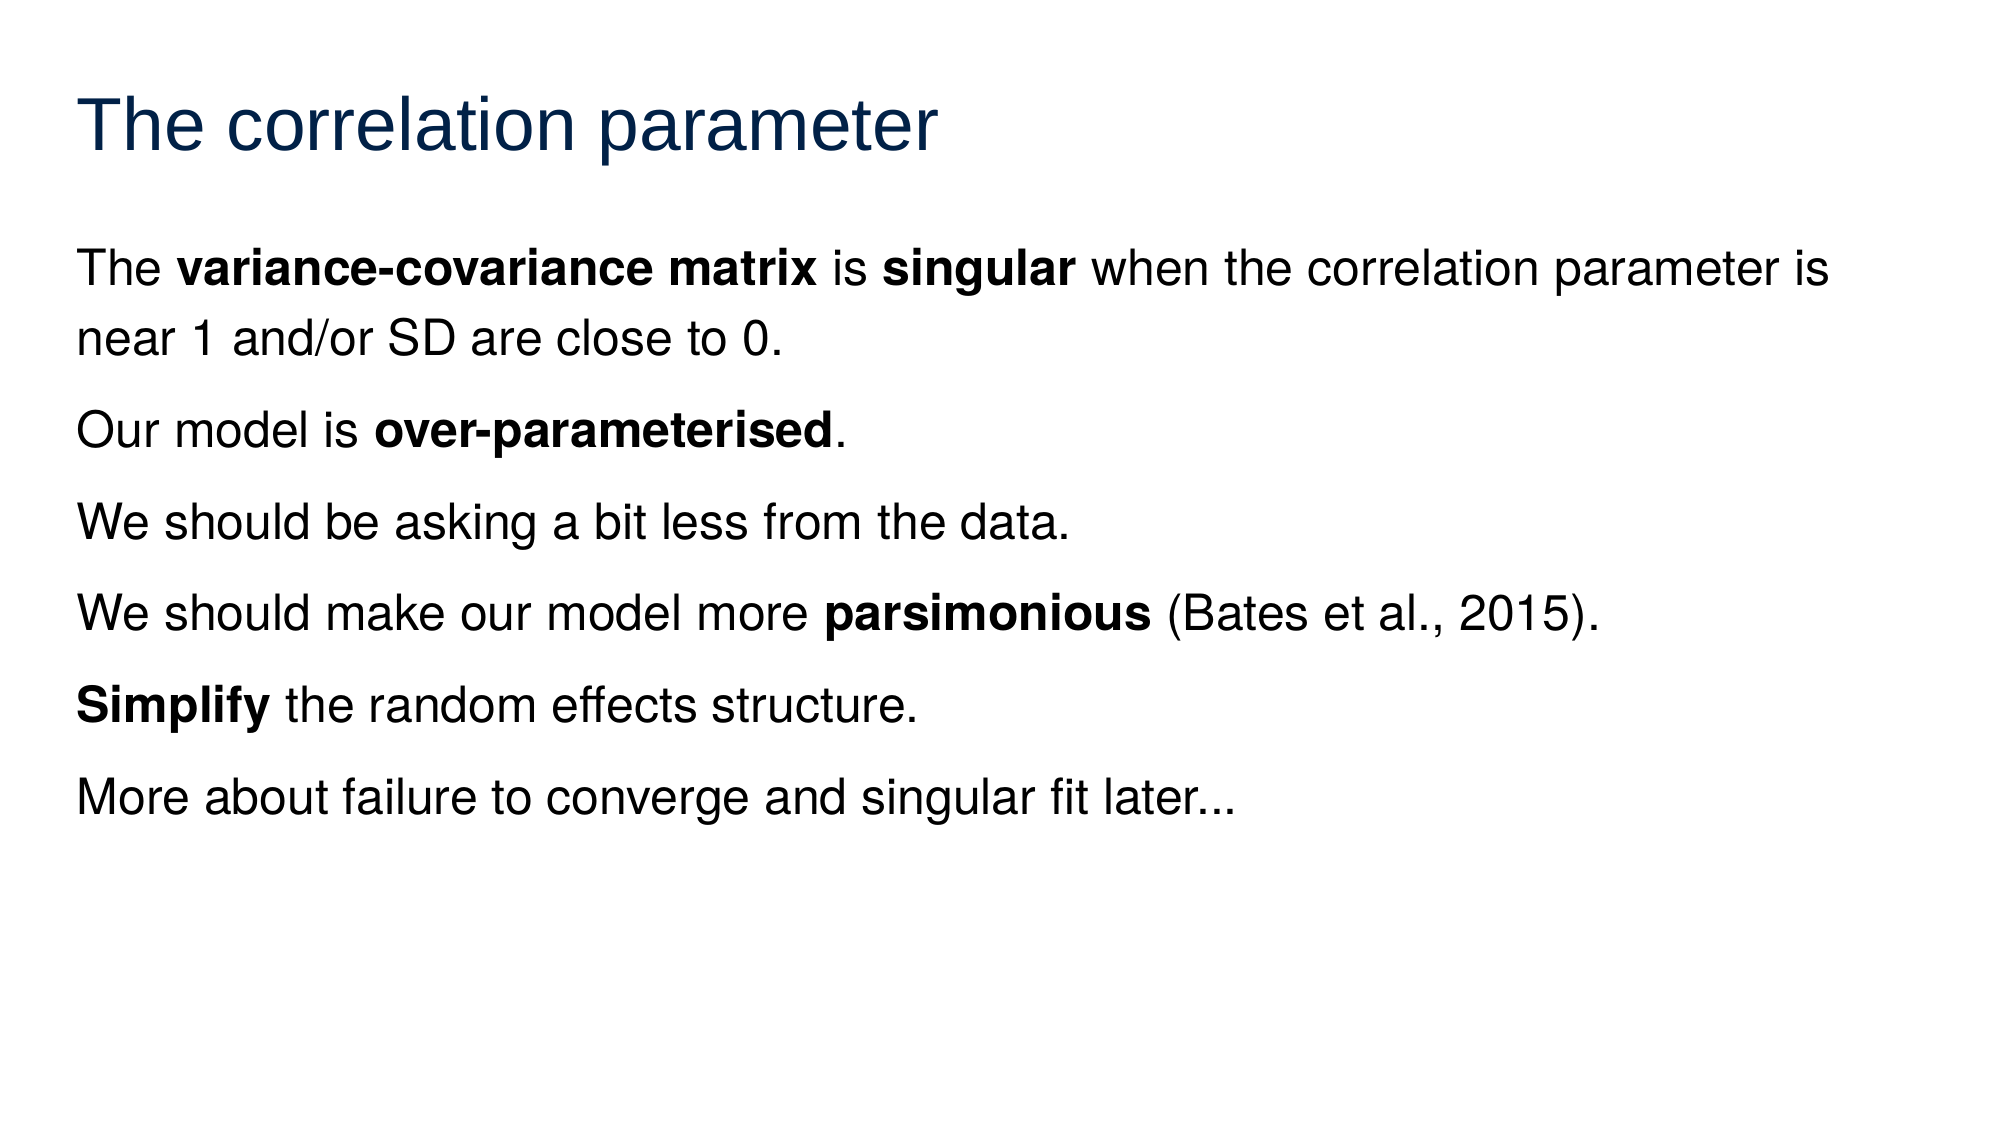

# The correlation parameter
The variance-covariance matrix is singular when the correlation parameter is near 1 and/or SD are close to 0.
Our model is over-parameterised.
We should be asking a bit less from the data.
We should make our model more parsimonious (Bates et al., 2015).
Simplify the random effects structure.
More about failure to converge and singular fit later...